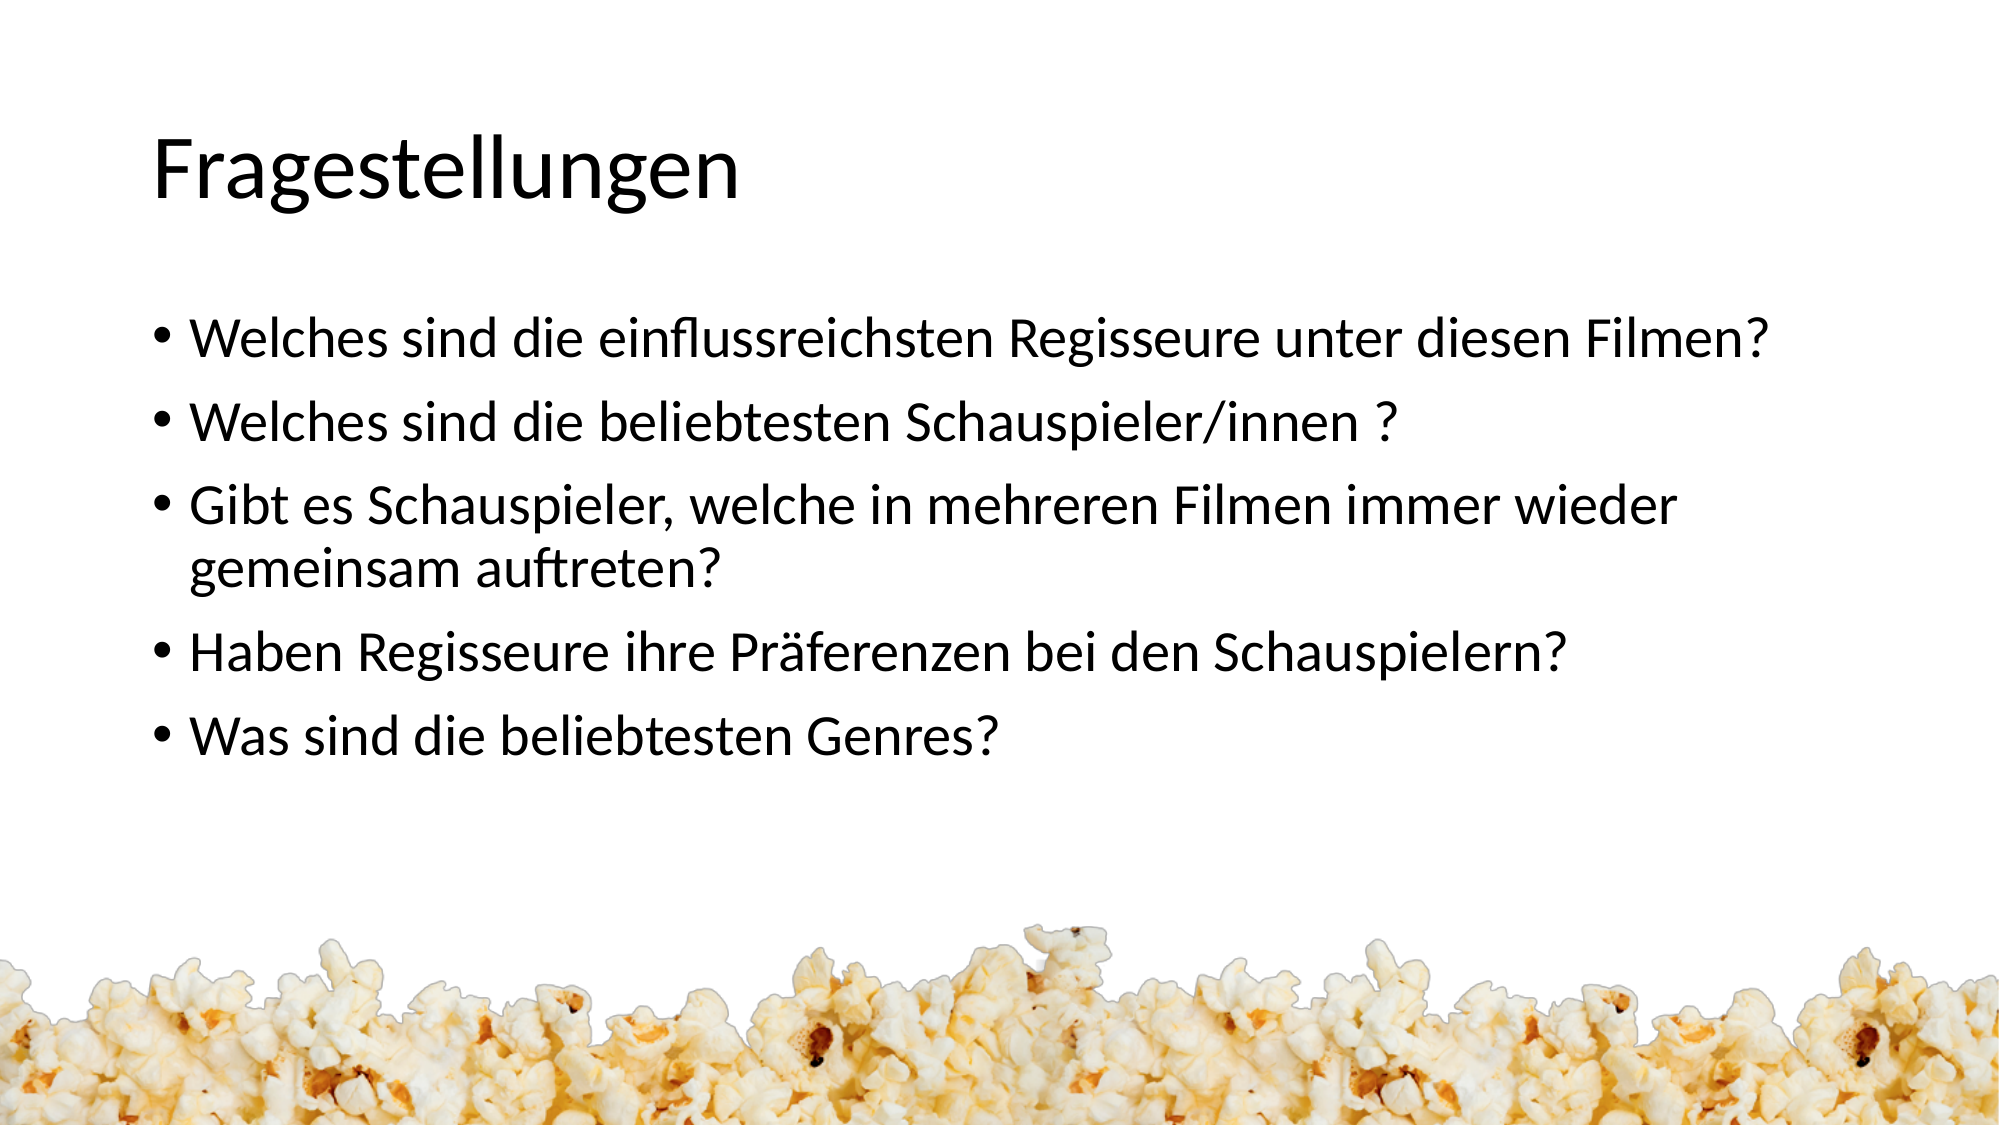

# Fragestellungen
Welches sind die einflussreichsten Regisseure unter diesen Filmen?
Welches sind die beliebtesten Schauspieler/innen ?
Gibt es Schauspieler, welche in mehreren Filmen immer wieder gemeinsam auftreten?
Haben Regisseure ihre Präferenzen bei den Schauspielern?
Was sind die beliebtesten Genres?